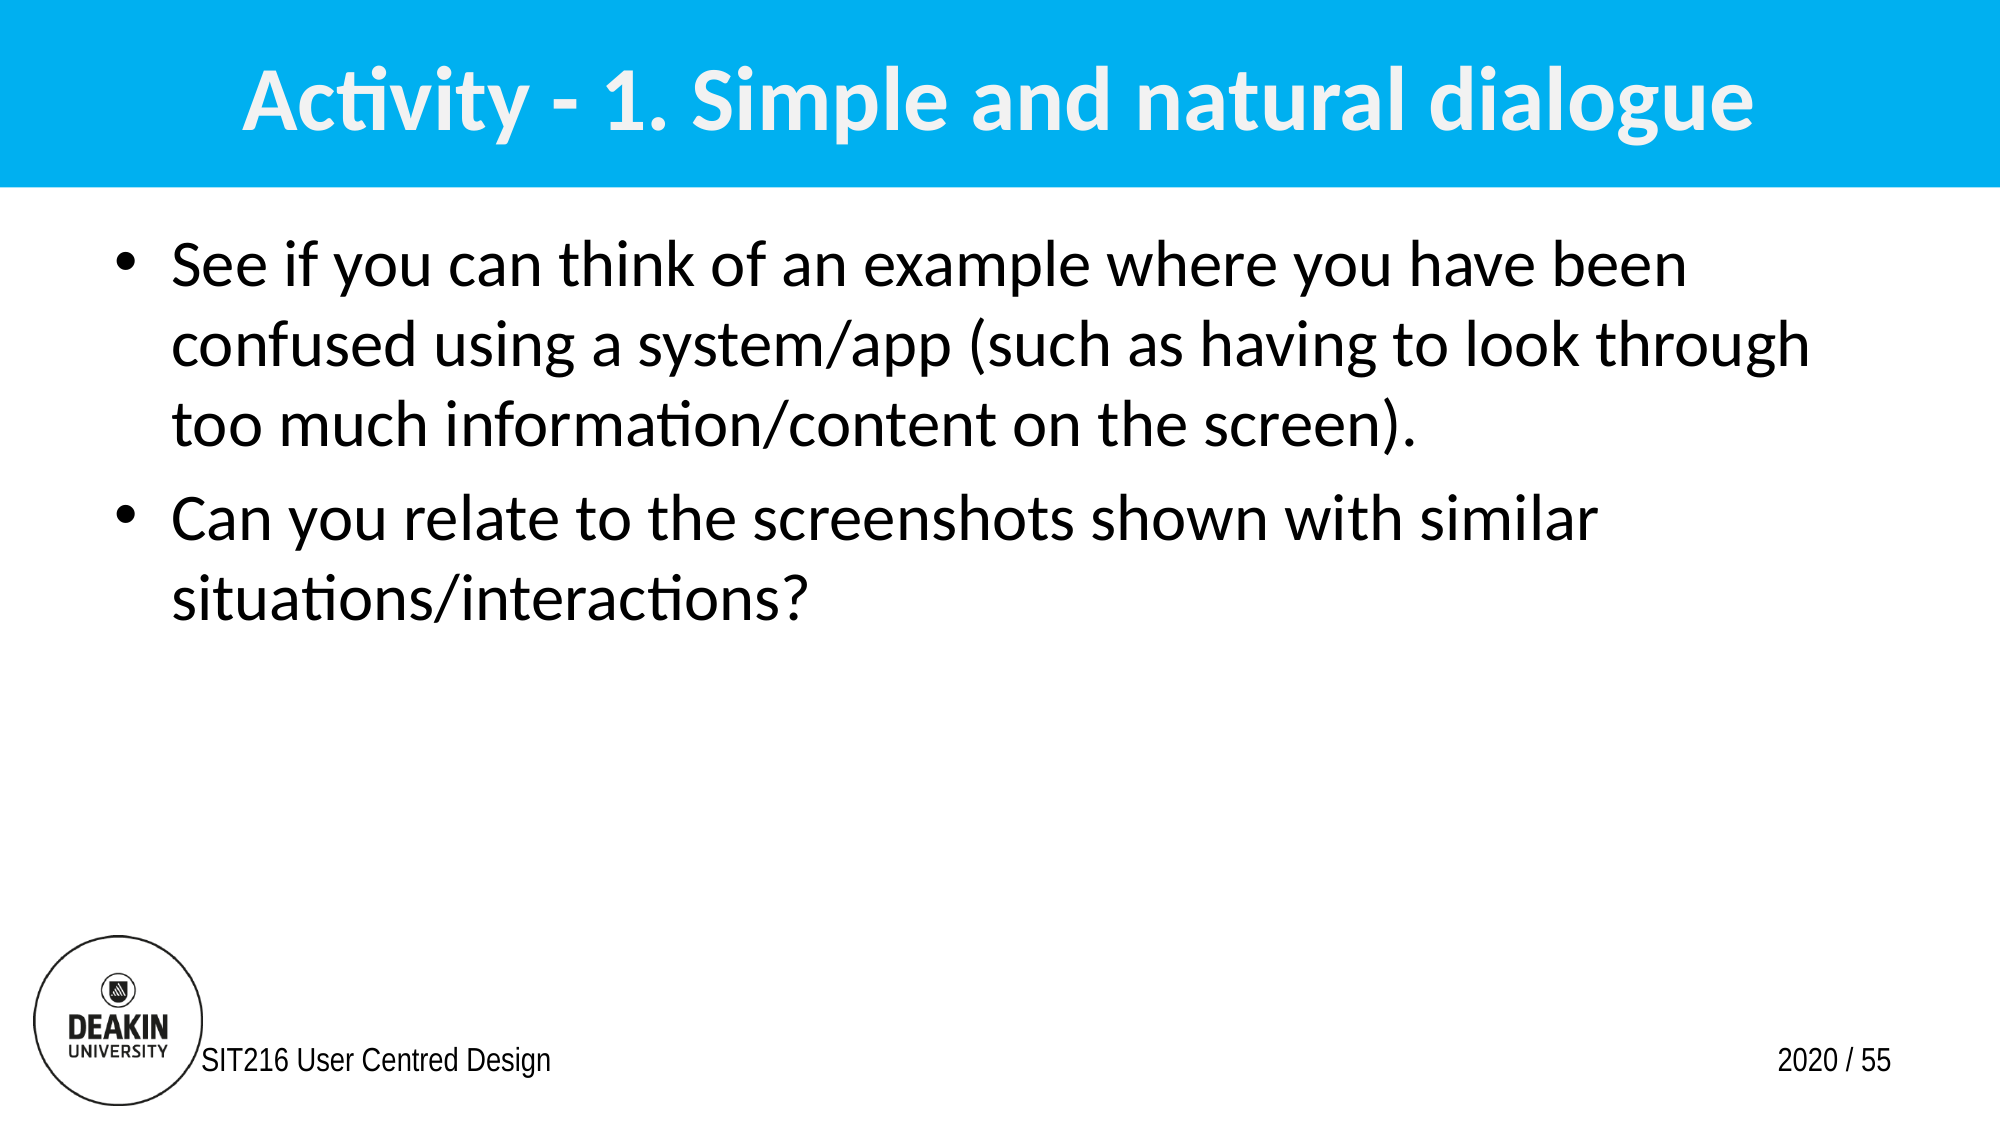

# Activity - 1. Simple and natural dialogue
See if you can think of an example where you have been confused using a system/app (such as having to look through too much information/content on the screen).
Can you relate to the screenshots shown with similar situations/interactions?